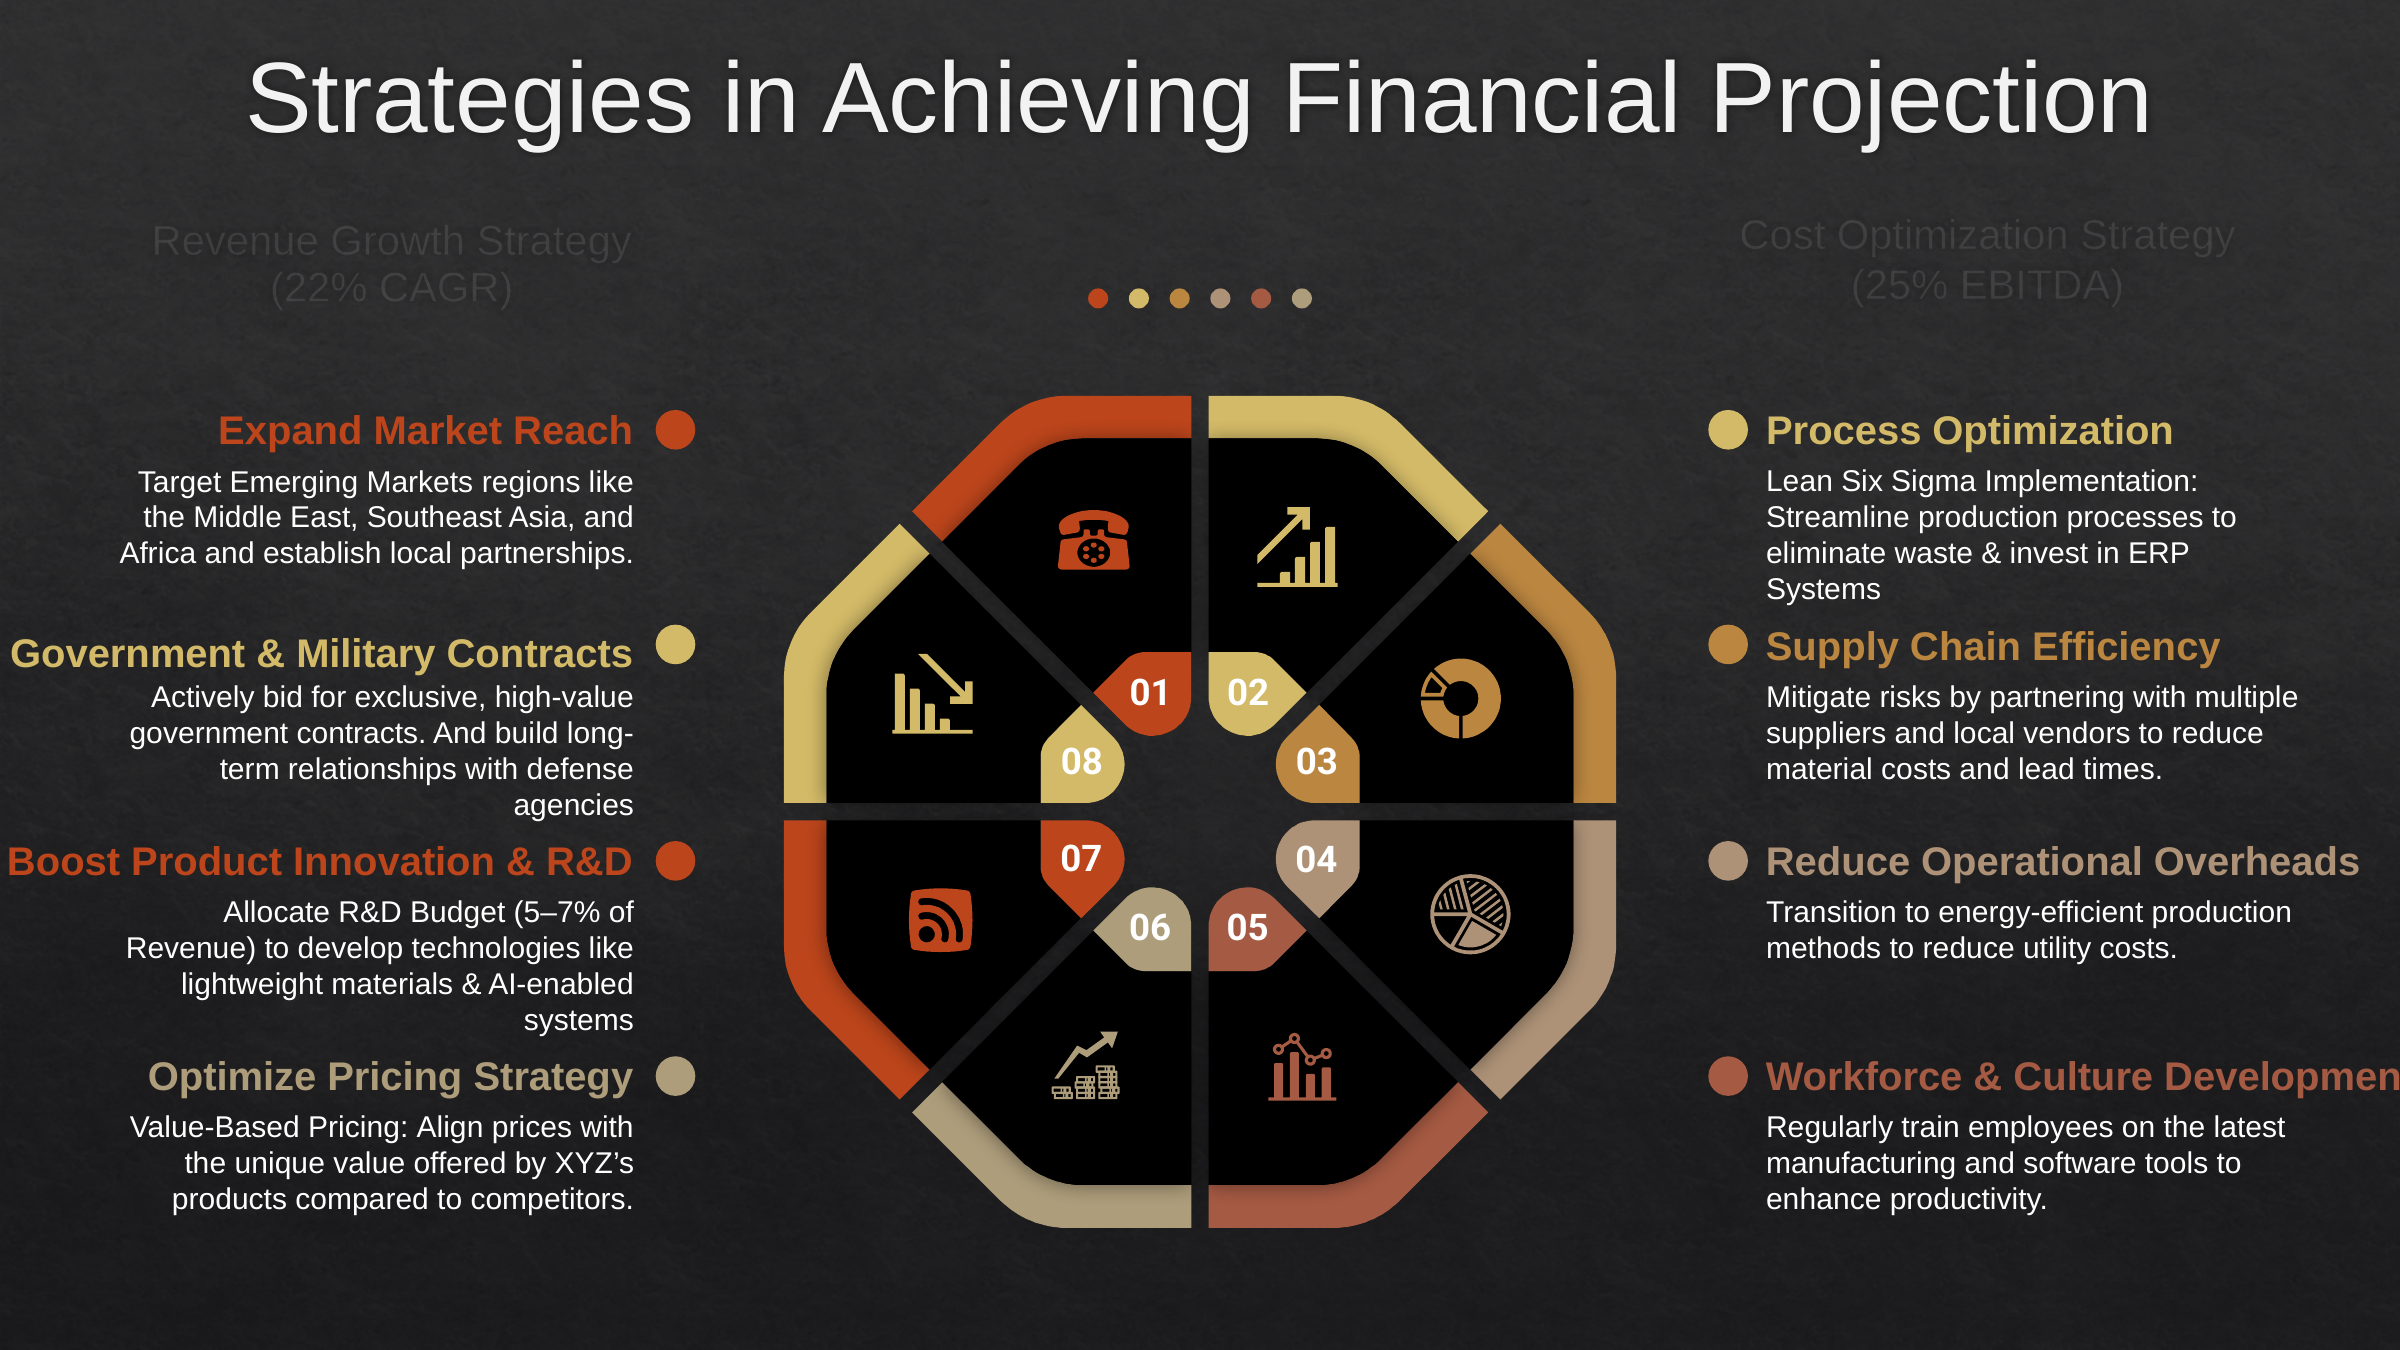

Strategies in Achieving Financial Projection
Cost Optimization Strategy (25% EBITDA)
# Revenue Growth Strategy (22% CAGR)

Expand Market Reach
Process Optimization

Target Emerging Markets regions like the Middle East, Southeast Asia, and Africa and establish local partnerships.
Lean Six Sigma Implementation: Streamline production processes to eliminate waste & invest in ERP Systems

Supply Chain Efficiency

Government & Military Contracts

01
02
Actively bid for exclusive, high-value government contracts. And build long-term relationships with defense agencies
Mitigate risks by partnering with multiple suppliers and local vendors to reduce material costs and lead times.

08
03

07
04
Boost Product Innovation & R&D
Reduce Operational Overheads

Allocate R&D Budget (5–7% of Revenue) to develop technologies like lightweight materials & AI-enabled systems
Transition to energy-efficient production methods to reduce utility costs.
06
05

Optimize Pricing Strategy
Workforce & Culture Development

Value-Based Pricing: Align prices with the unique value offered by XYZ’s products compared to competitors.
Regularly train employees on the latest manufacturing and software tools to enhance productivity.